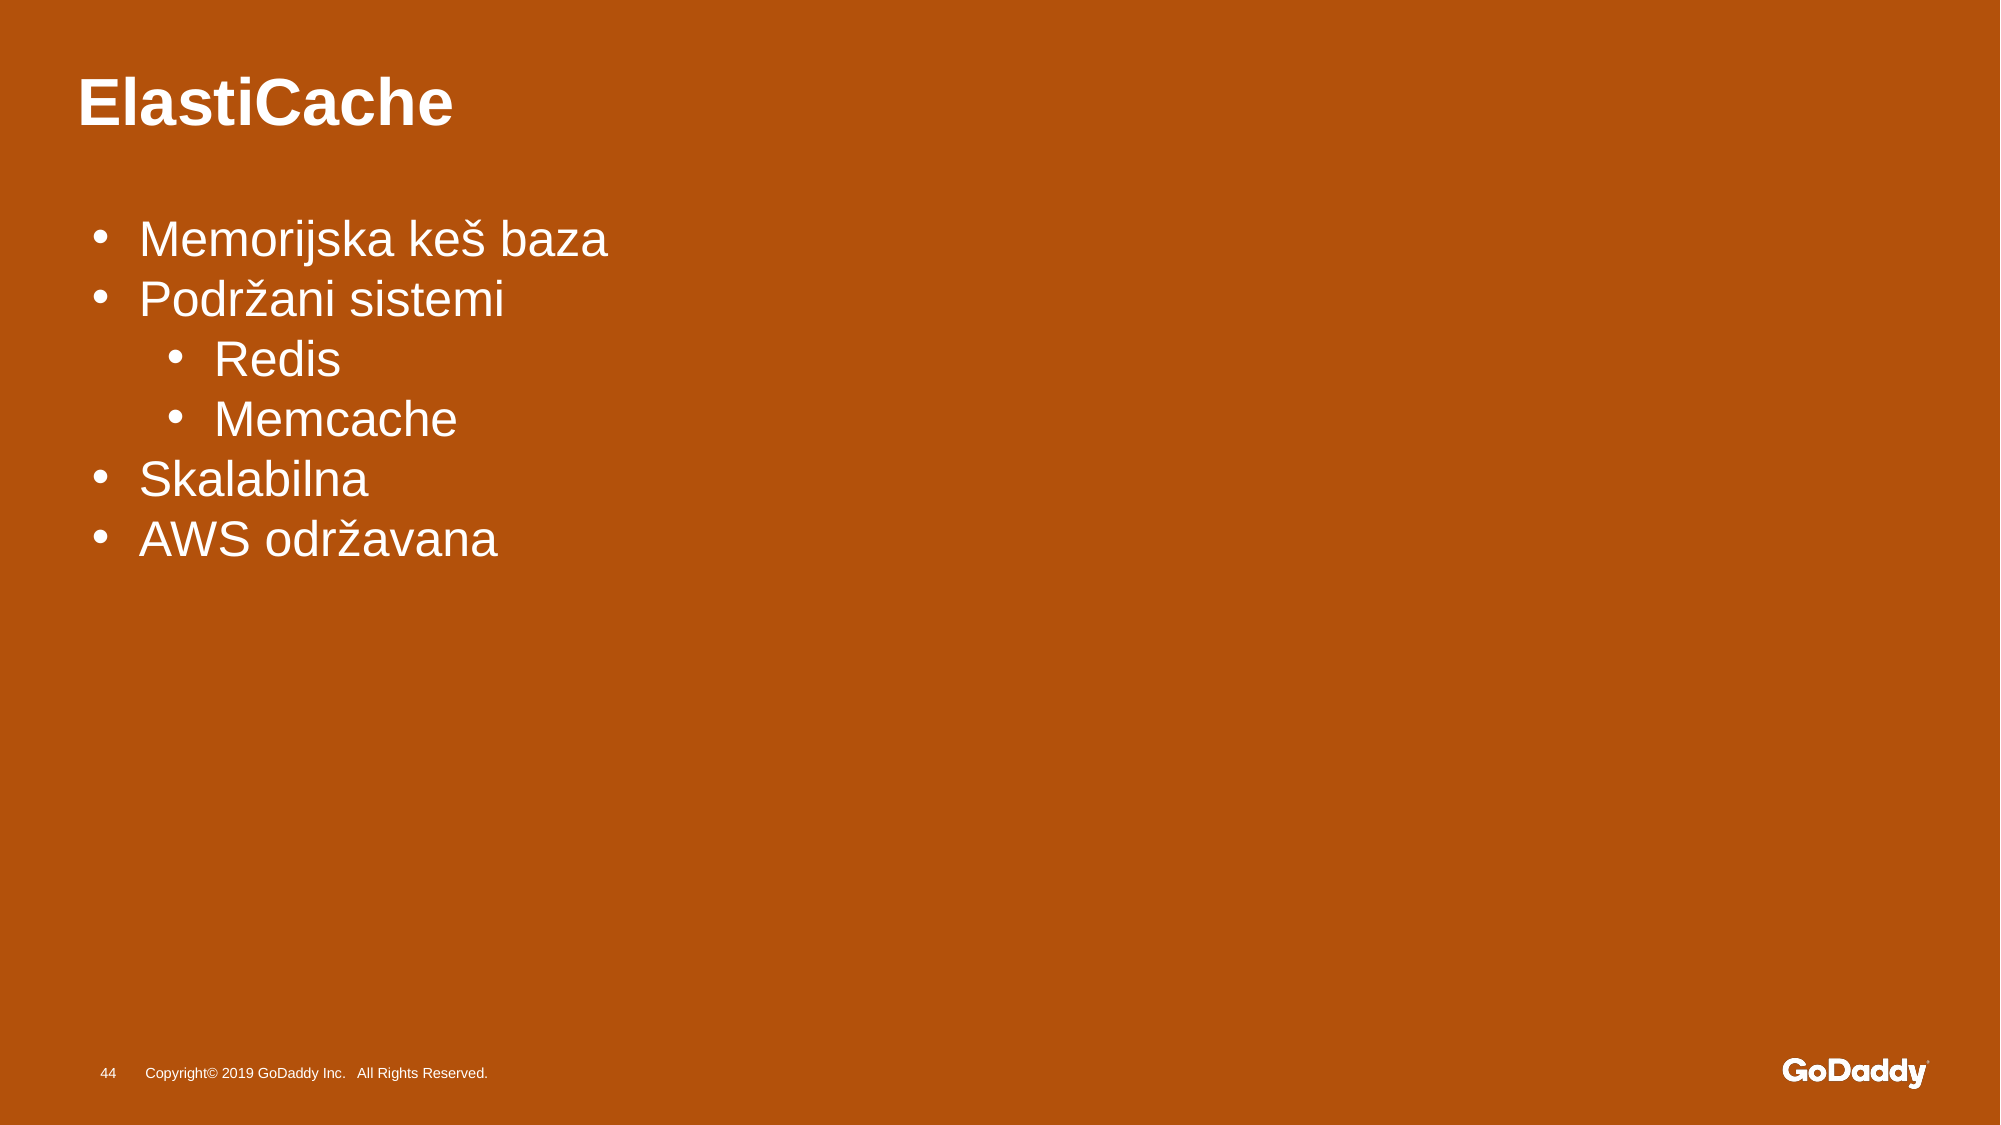

ElastiCache
Memorijska keš baza
Podržani sistemi
Redis
Memcache
Skalabilna
AWS održavana

44
Copyright© 2019 GoDaddy Inc.   All Rights Reserved.